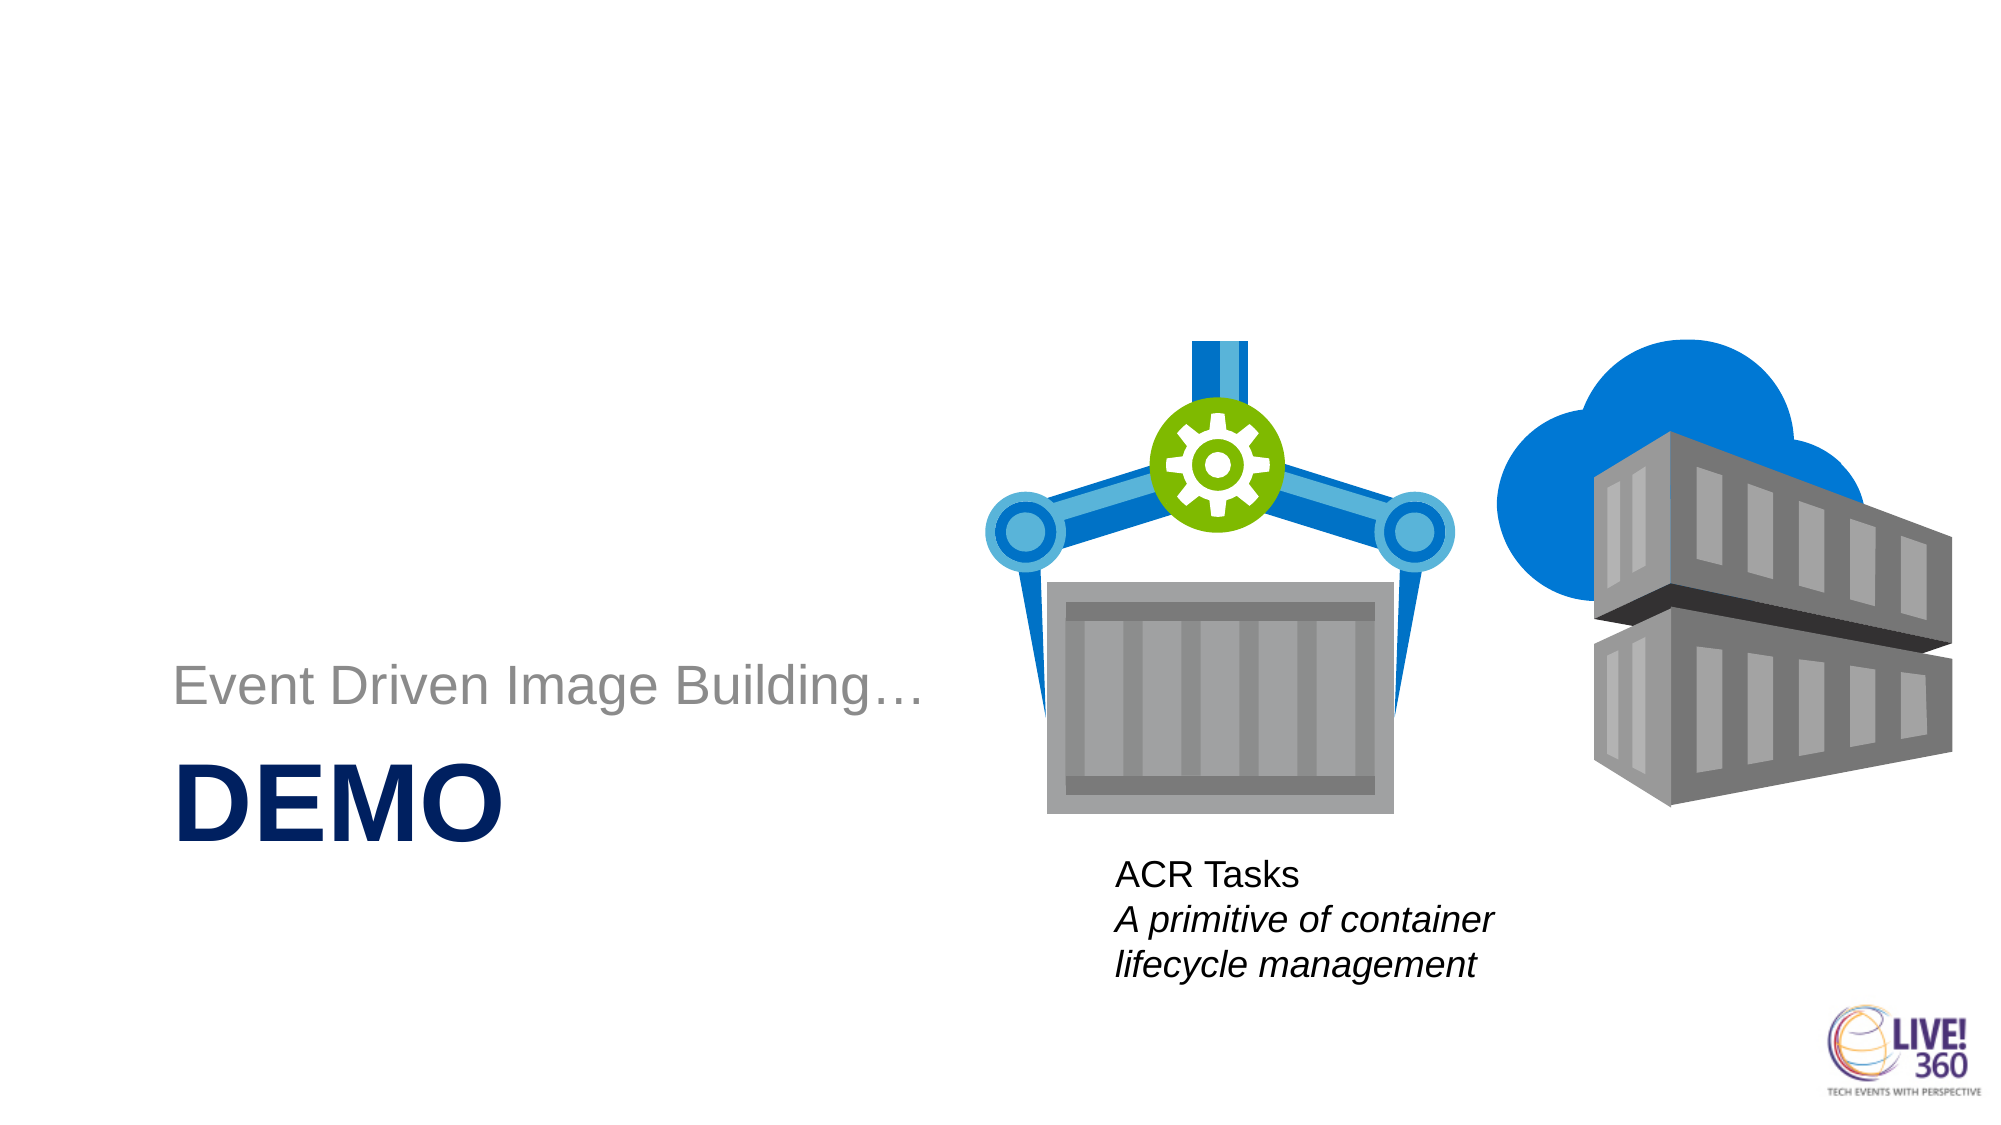

Event Driven Image Building…
# Demo
ACR Tasks
A primitive of container
lifecycle management